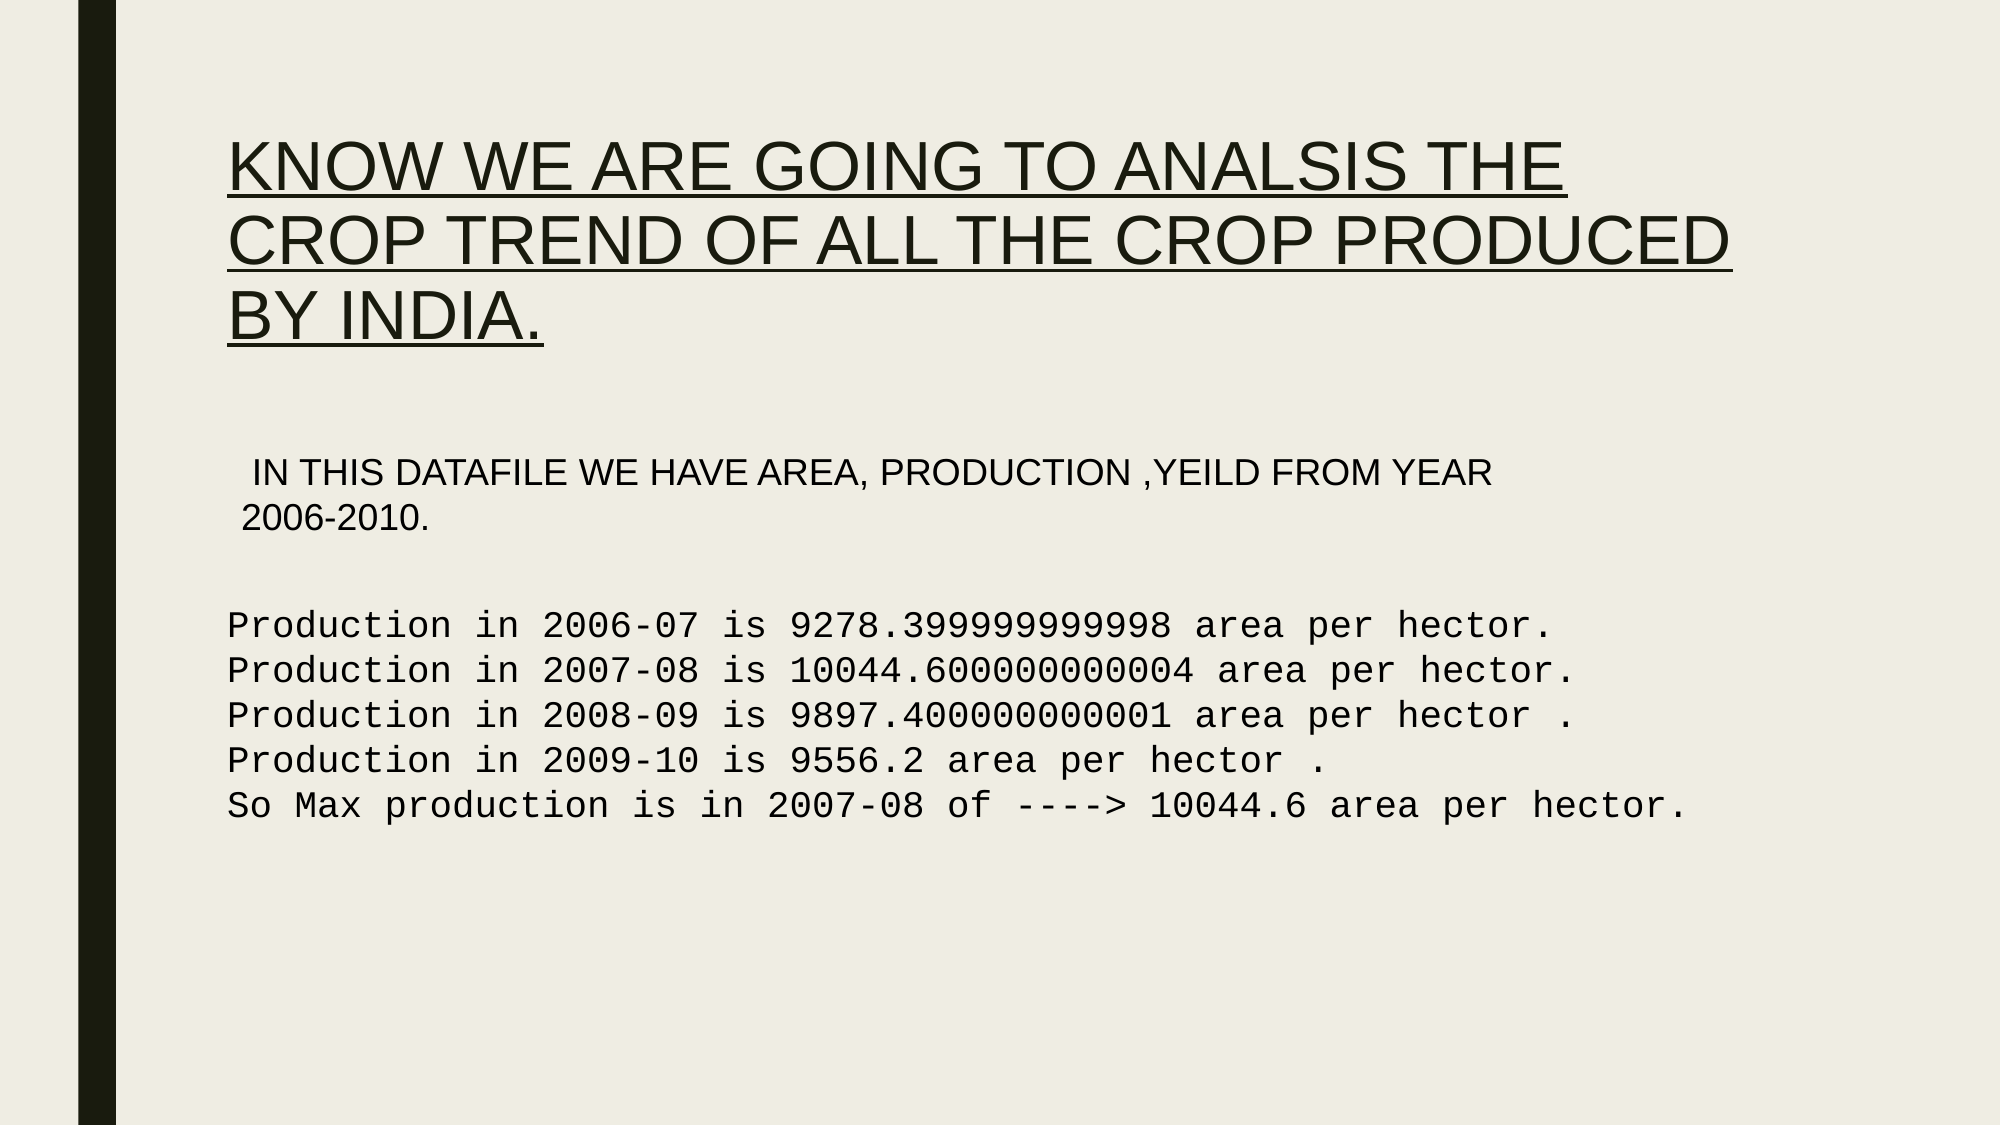

# KNOW WE ARE GOING TO ANALSIS THE CROP TREND OF ALL THE CROP PRODUCED BY INDIA.
 IN THIS DATAFILE WE HAVE AREA, PRODUCTION ,YEILD FROM YEAR 2006-2010.
Production in 2006-07 is 9278.399999999998 area per hector.
Production in 2007-08 is 10044.600000000004 area per hector.
Production in 2008-09 is 9897.400000000001 area per hector .
Production in 2009-10 is 9556.2 area per hector .
So Max production is in 2007-08 of ----> 10044.6 area per hector.